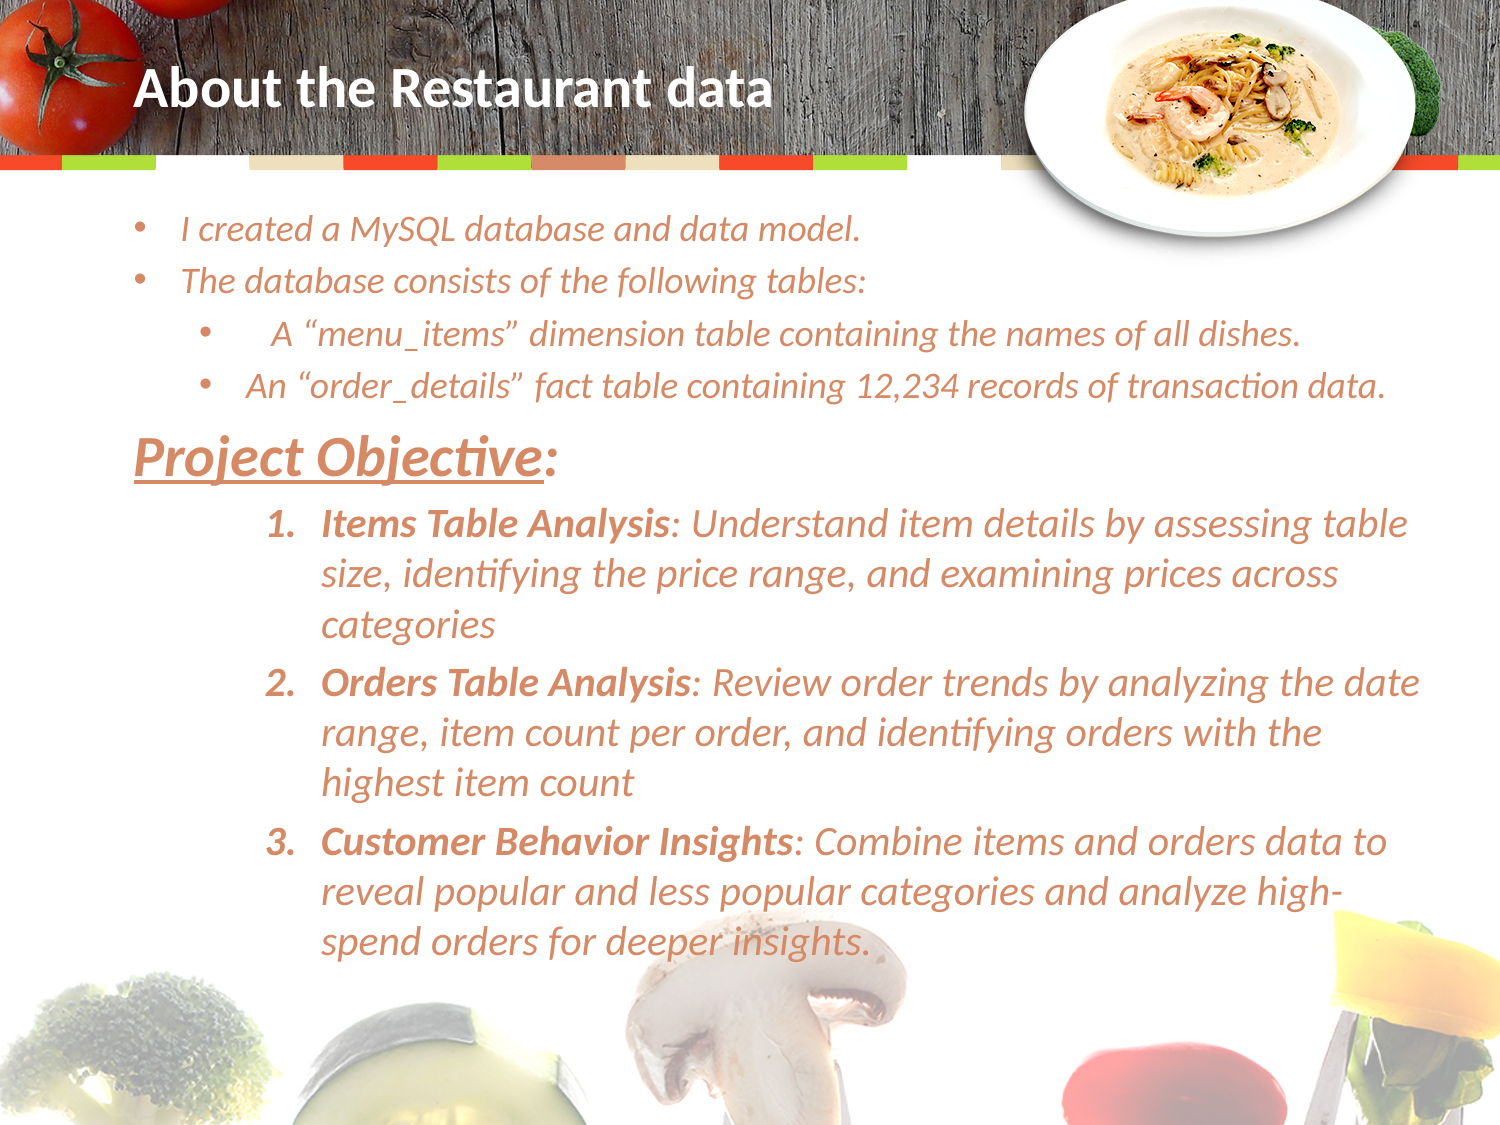

# About the Restaurant data
I created a MySQL database and data model.
The database consists of the following tables:
   A “menu_items” dimension table containing the names of all dishes.
An “order_details” fact table containing 12,234 records of transaction data.
Project Objective:
Items Table Analysis: Understand item details by assessing table size, identifying the price range, and examining prices across categories
Orders Table Analysis: Review order trends by analyzing the date range, item count per order, and identifying orders with the highest item count
Customer Behavior Insights: Combine items and orders data to reveal popular and less popular categories and analyze high-spend orders for deeper insights.